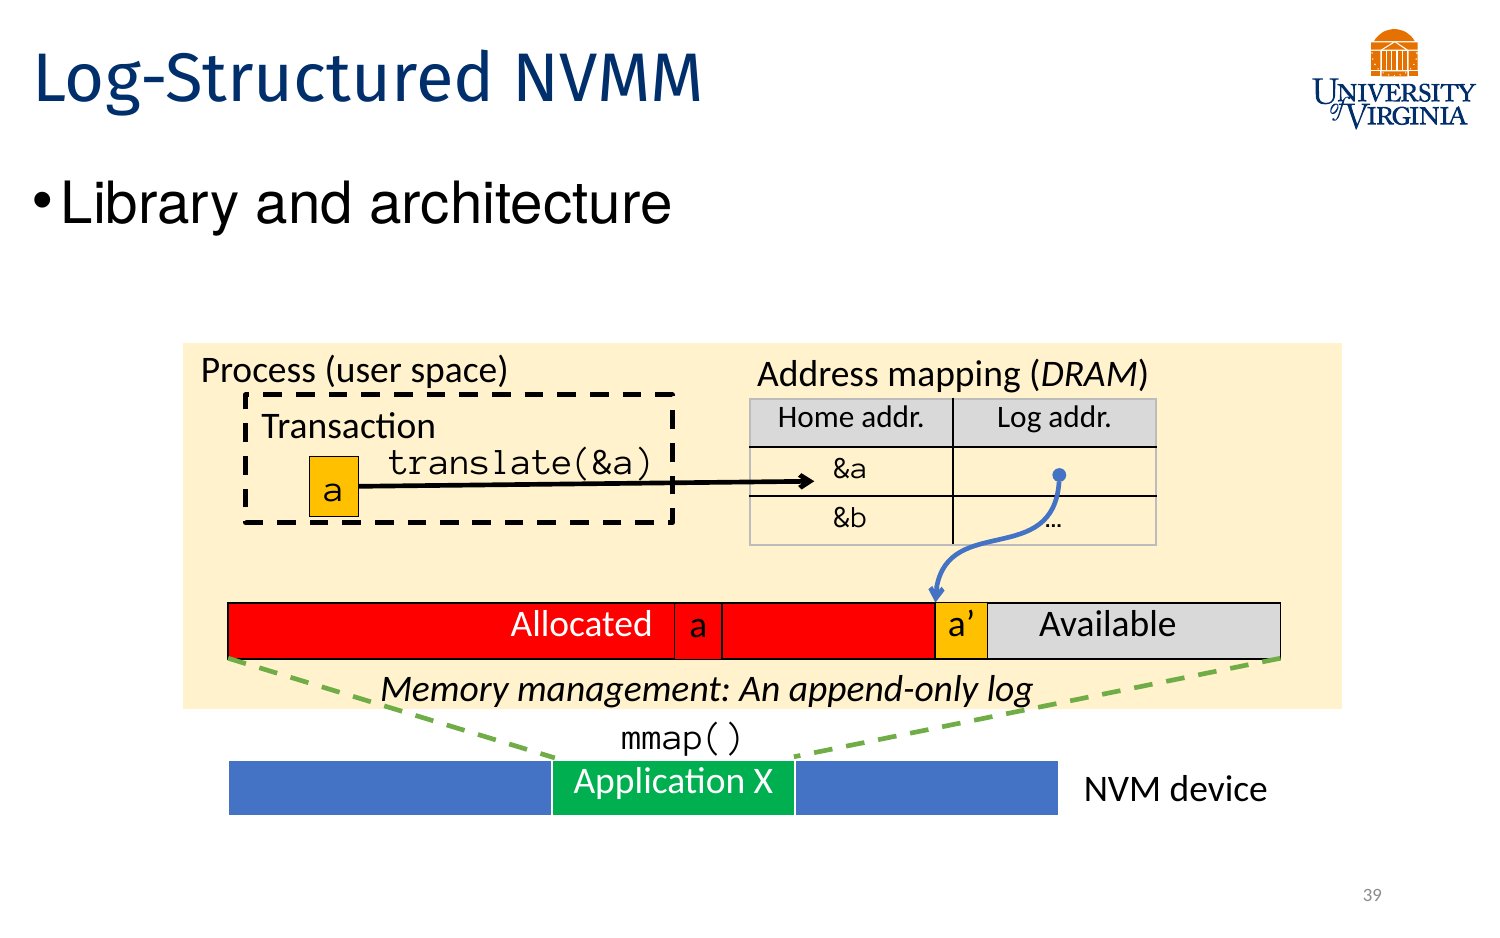

# Log-Structured NVMM
Library and architecture
Process (user space)

Address mapping (DRAM)
Transaction

| Home addr. | Log addr. |
| --- | --- |
| &a |  |
| &b | … |
translate(&a)
a
| a’ |
| --- |
| Allocated | Available |
| --- | --- |
| a |
| --- |
Memory management: An append-only log
mmap()
NVM device
|  | Application X |  |
| --- | --- | --- |
39